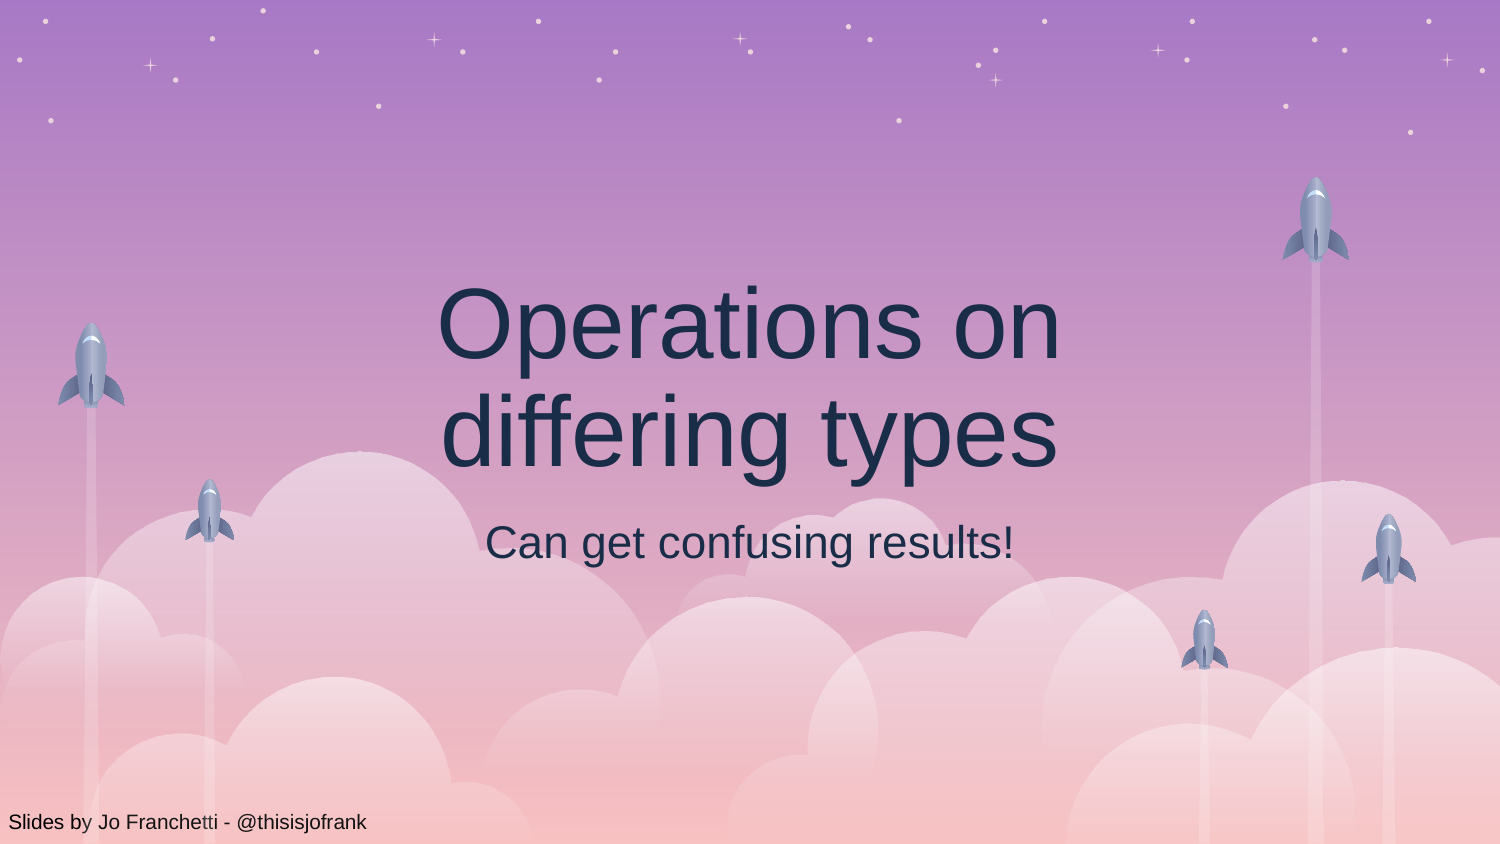

# Operations on differing types
Can get confusing results!